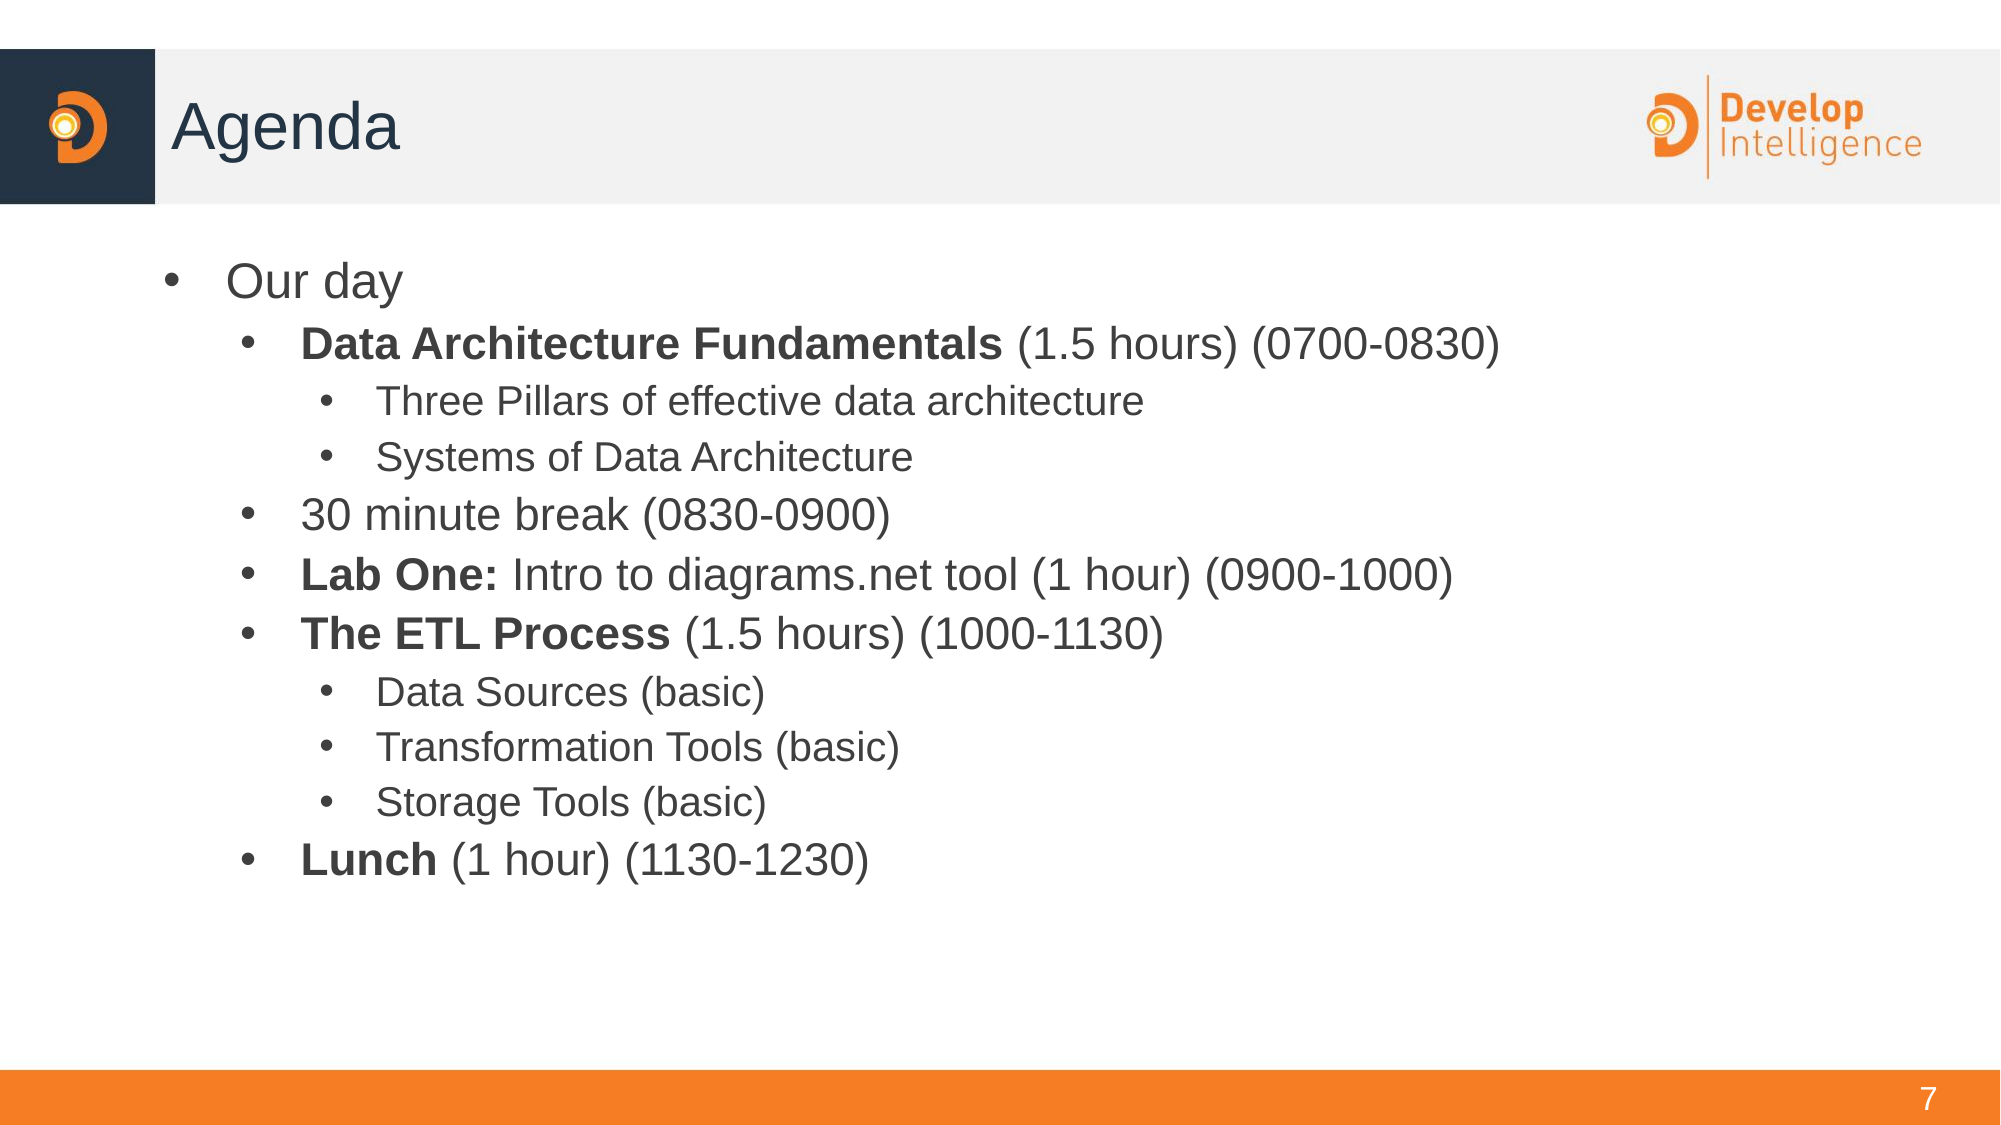

# Agenda
Our day
Data Architecture Fundamentals (1.5 hours) (0700-0830)
Three Pillars of effective data architecture
Systems of Data Architecture
30 minute break (0830-0900)
Lab One: Intro to diagrams.net tool (1 hour) (0900-1000)
The ETL Process (1.5 hours) (1000-1130)
Data Sources (basic)
Transformation Tools (basic)
Storage Tools (basic)
Lunch (1 hour) (1130-1230)
7